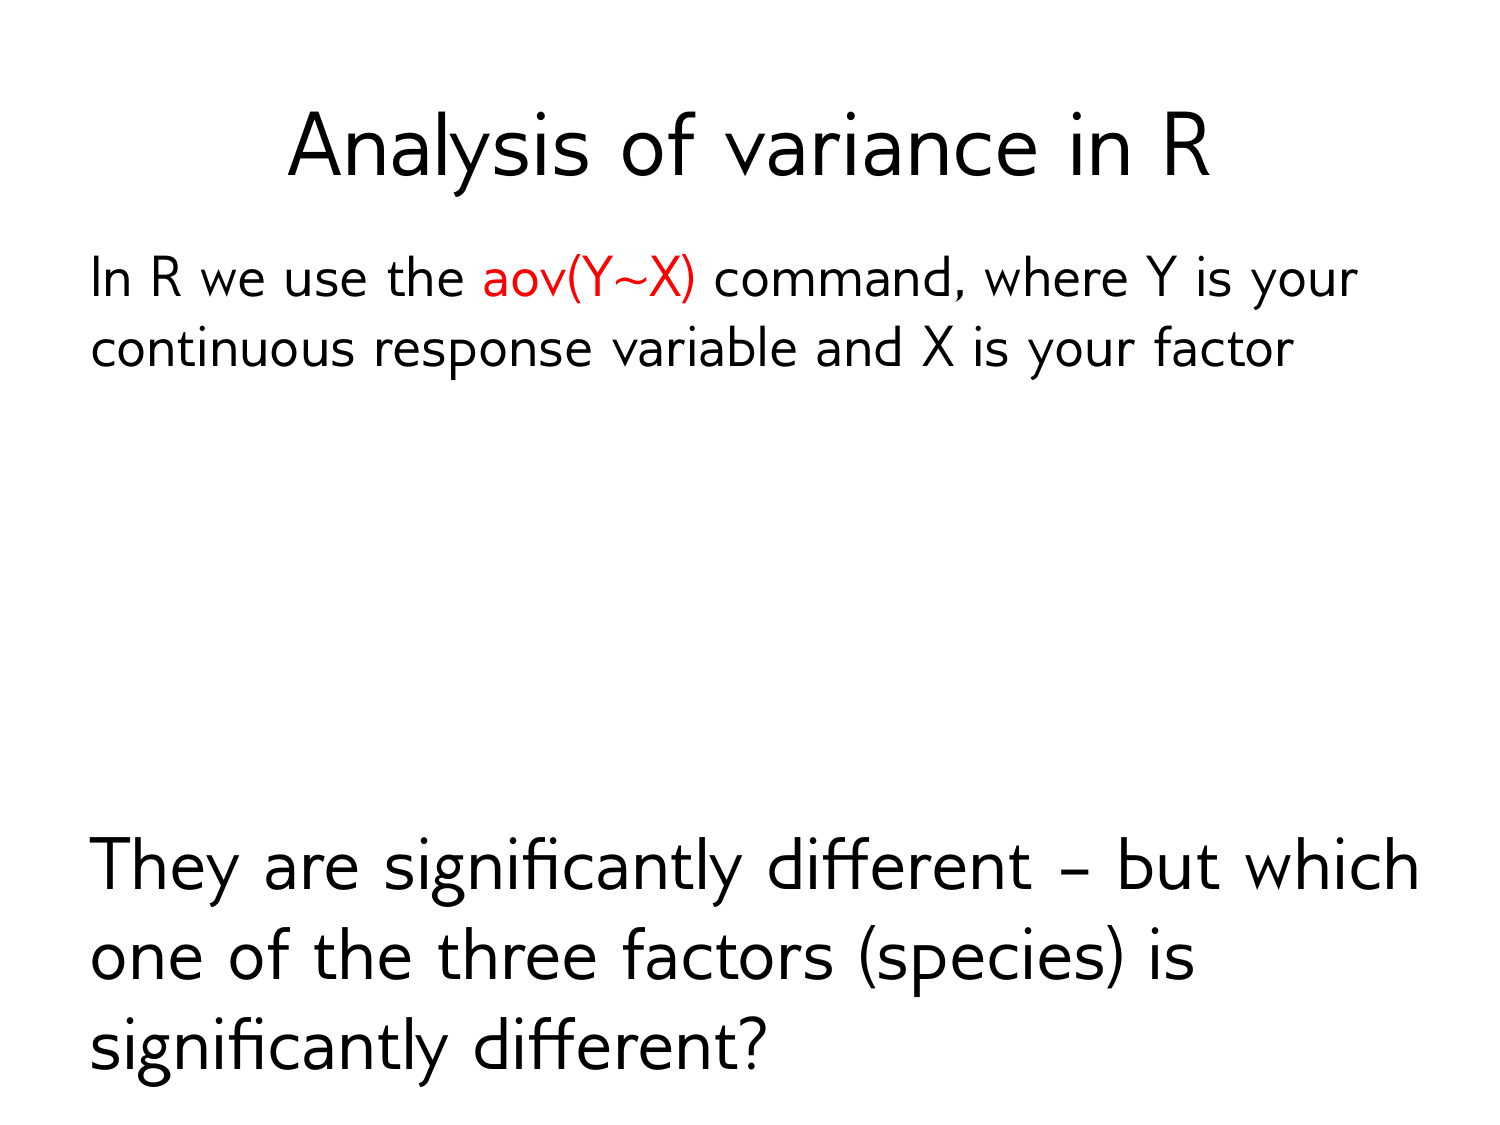

# Analysis of variance in R
In R we use the aov(Y~X) command, where Y is your continuous response variable and X is your factor

They are significantly different – but which one of the three factors (species) is significantly different?